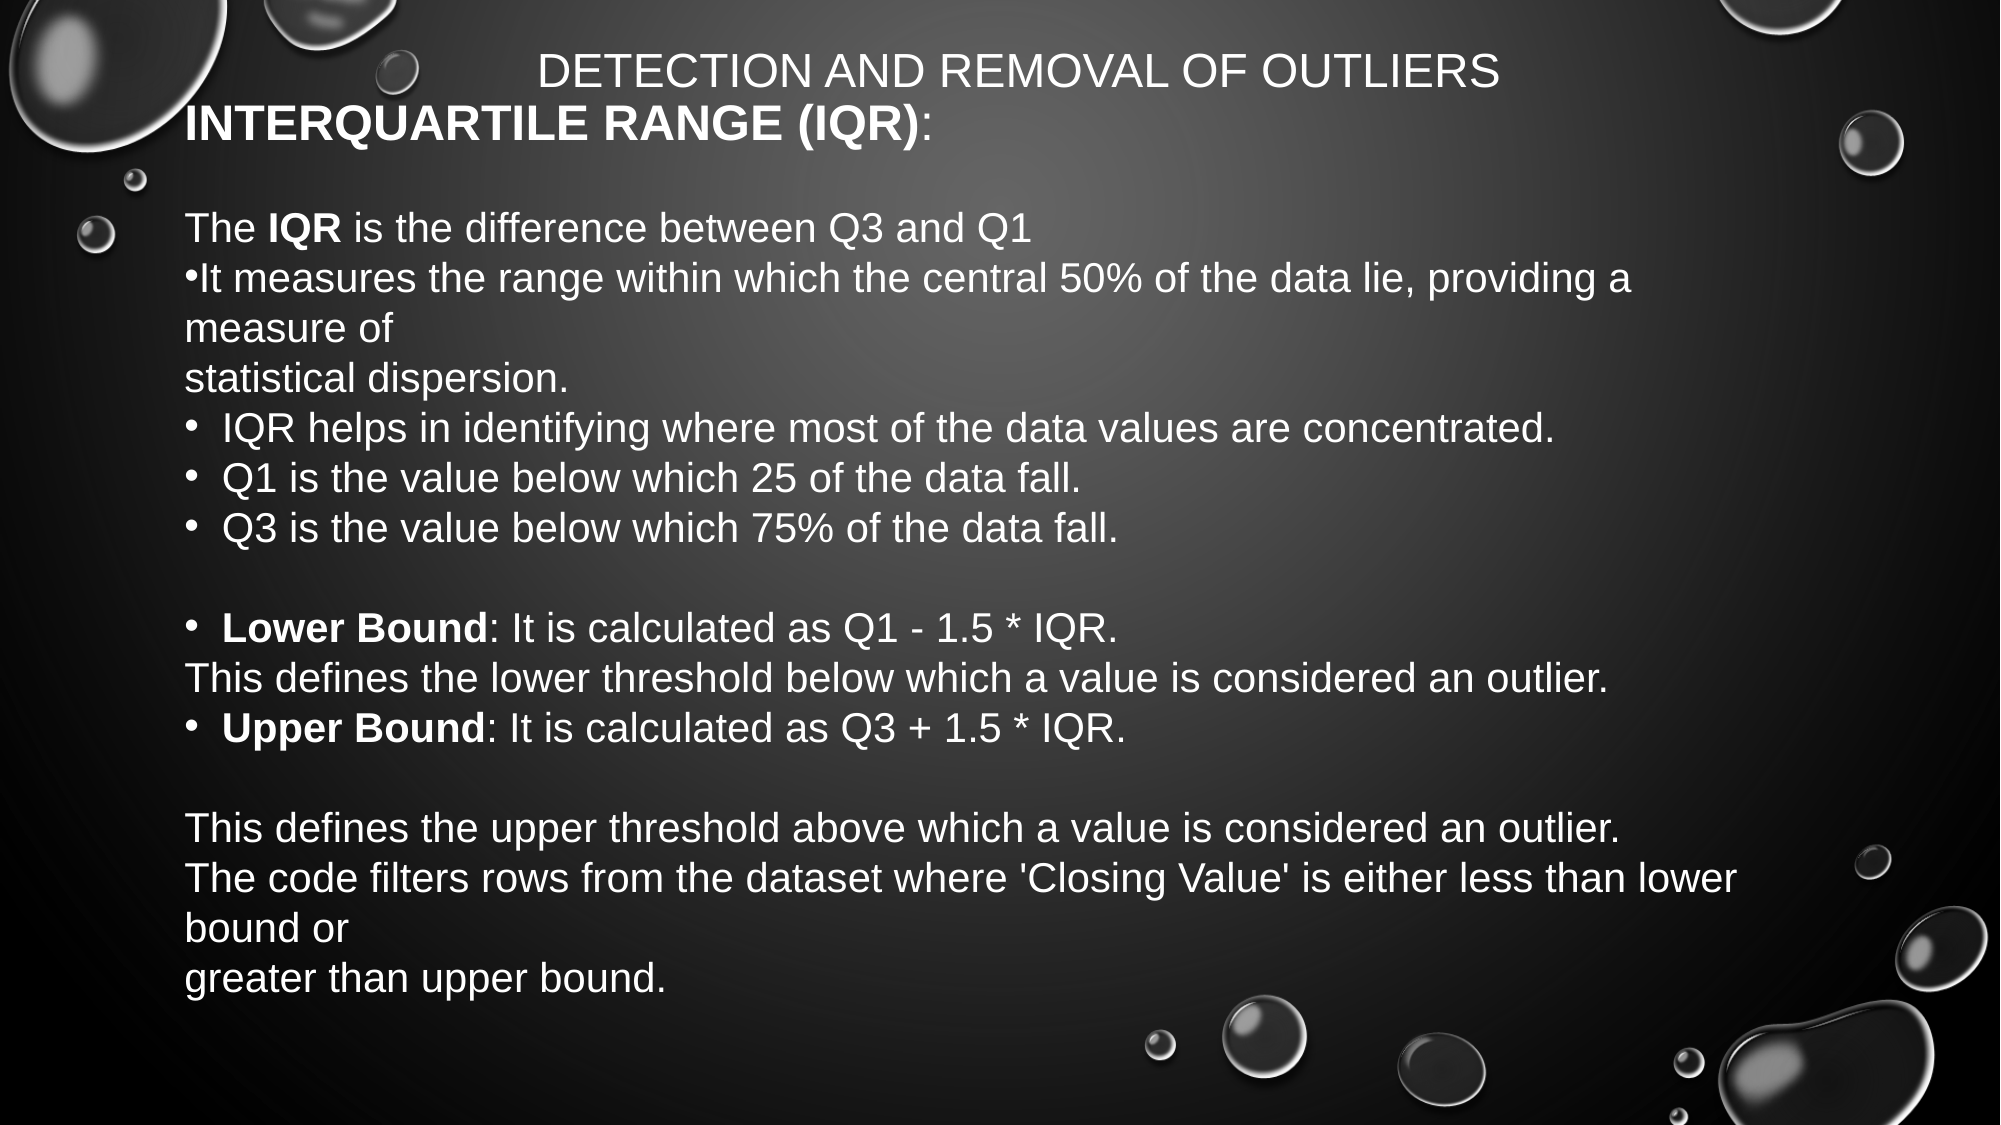

Q3 is the value below which 75% of the data fall.

Interquartile Range (IQR):

The IQR is the difference between Q3 and Q1
It measures the range within which the central 50% of the data lie, providing a measure of
statistical dispersion.
  IQR helps in identifying where most of the data values are concentrated.
  Q1 is the value below which 25 of the data fall.
  Q3 is the value below which 75% of the data fall.

  Lower Bound: It is calculated as Q1 - 1.5 * IQR.
This defines the lower threshold below which a value is considered an outlier.
  Upper Bound: It is calculated as Q3 + 1.5 * IQR.

This defines the upper threshold above which a value is considered an outlier.
The code filters rows from the dataset where 'Closing Value' is either less than lower bound or
greater than upper bound.

# detection and Removal of Outliers